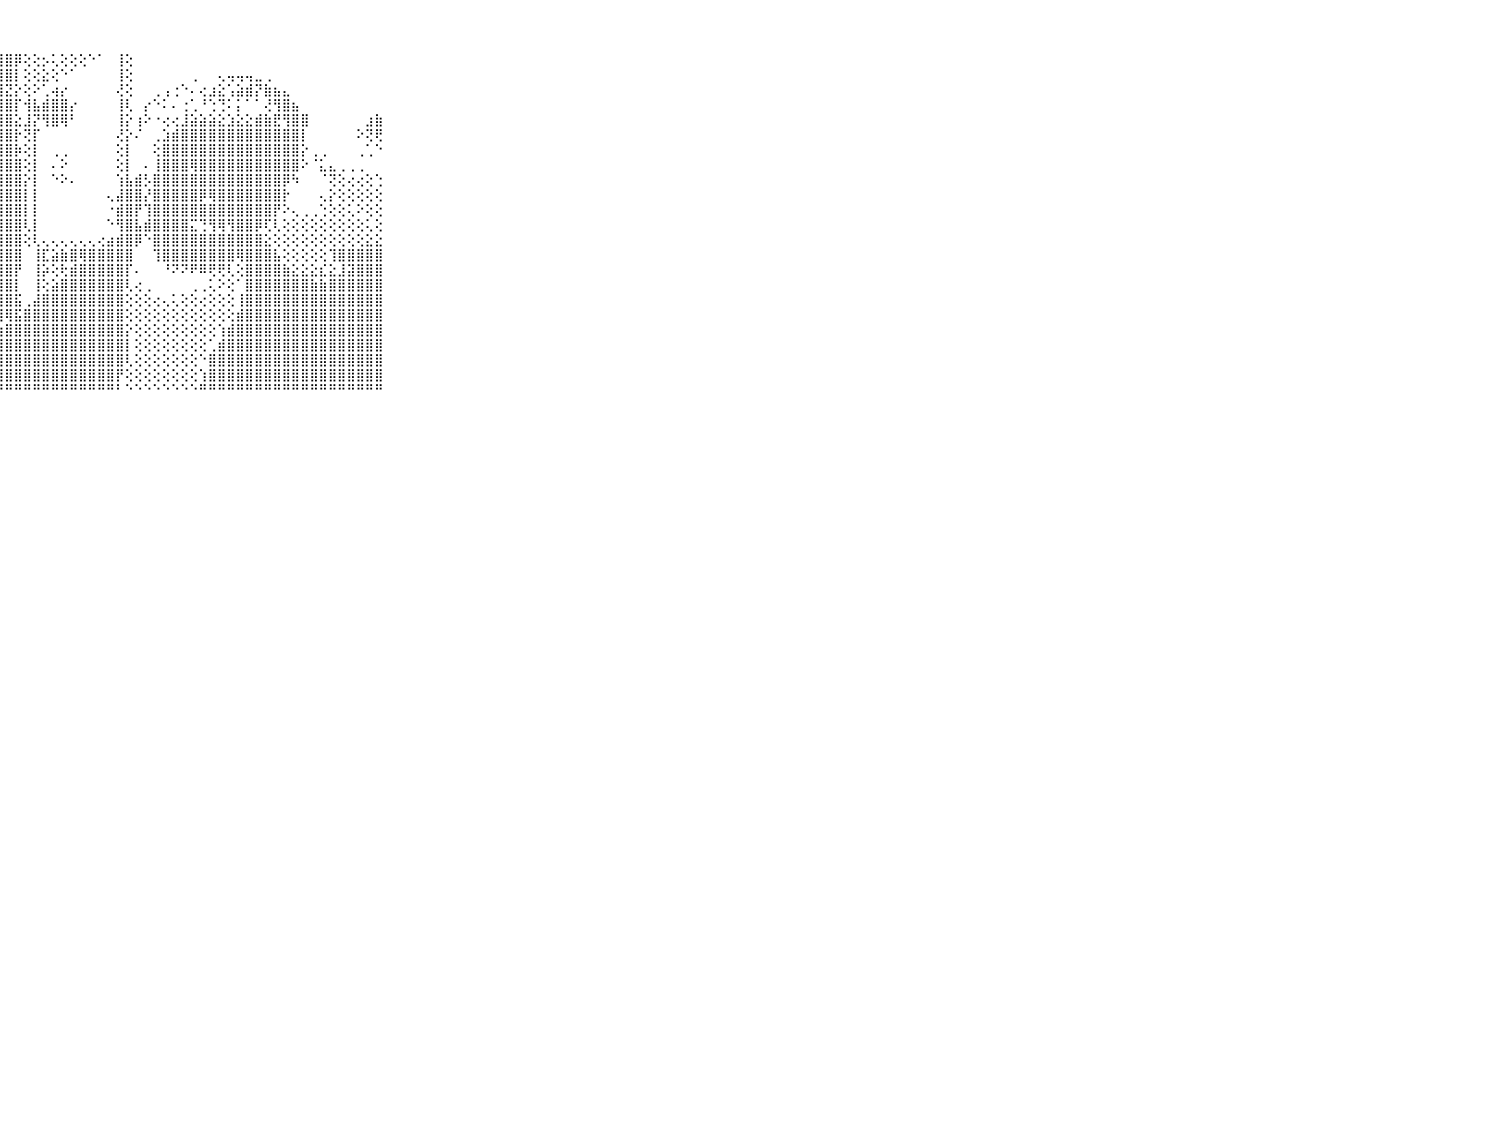

⠀⠀⠀⠀⠀⠀⠀⠀⠀⠀⠀⣿⣵⣪⣽⣳⢕⢕⢕⣵⣧⣿⣿⣿⣿⣿⣿⣿⣿⡿⢕⢕⡢⢅⢕⢕⢕⠑⠁⠀⢸⢕⠀⠀⠀⠀⠀⠀⠀⠀⠀⠀⠀⠀⠀⠀⠀⠀⠀⠀⠀⠀⠀⠀⠀⠀⠀⠀⠀⠀⠀⠀⠀⠀⠀⠀⠀⠀⠀⠀⠀
⠀⠀⠀⠀⠀⠀⠀⠀⠀⠀⠀⣿⣿⣿⣿⣿⣵⣕⣼⣿⣯⣽⣿⣷⣿⣿⣿⣿⣿⡇⢕⢕⣕⢕⠑⠁⠀⠀⠀⠀⢸⢕⠀⠀⠀⠀⠀⠀⢀⠀⠀⢄⢤⢤⢤⣀⢀⠀⠀⠀⠀⠀⠀⠀⠀⠀⠀⠀⠀⠀⠀⠀⠀⠀⠀⠀⠀⠀⠀⠀⠀
⠀⠀⠀⠀⠀⠀⠀⠀⠀⠀⠀⣿⣿⣿⣿⣿⣿⣿⣿⣿⣿⣿⣿⣿⣿⣿⣿⣿⣝⡕⢕⠕⢁⢴⡔⠀⠀⠀⠀⠀⢜⢕⠀⠀⢀⢠⢐⠑⠄⢔⣰⣕⢡⣵⣾⡝⣷⣦⣄⠀⠀⠀⠀⠀⠀⠀⠀⠀⠀⠀⠀⠀⠀⠀⠀⠀⠀⠀⠀⠀⠀
⠀⠀⠀⠀⠀⠀⠀⠀⠀⠀⠀⣿⣿⣿⣿⣿⣿⣿⣿⣷⣽⣿⣿⣿⣿⣿⣿⣿⣿⡏⢺⣧⣾⣿⣿⡔⠀⠀⠀⠀⢸⢇⠀⡔⠑⠅⠄⢐⢁⠘⢑⢙⠅⡅⠁⠁⢜⢻⣿⣦⠀⠀⠀⠀⠀⠀⠀⠀⠀⠀⠀⠀⠀⠀⠀⠀⠀⠀⠀⠀⠀
⠀⠀⠀⠀⠀⠀⠀⠀⠀⠀⠀⣿⣿⣿⣿⣿⢟⠁⠁⠕⠝⣿⣿⣿⣿⣿⣿⣿⣿⣕⣸⡝⢻⣿⢿⠃⠀⠀⠀⠀⢸⡕⢰⠕⠐⢔⢔⣸⣵⣵⣵⣕⣱⣕⣕⣾⣷⣟⢻⣿⣿⠀⠀⠀⠀⠀⠀⣰⣷⠀⠀⠀⠀⠀⠀⠀⠀⠀⠀⠀⠀
⠀⠀⠀⠀⠀⠀⠀⠀⠀⠀⠀⣿⣿⣿⣿⡏⠀⠄⠀⠀⠀⠜⣿⣿⣿⣿⣿⣿⣿⡗⢝⡏⠀⠀⠀⠀⠀⠀⠀⠀⢜⡕⠌⠀⢀⣱⣾⣿⣿⣿⣿⣿⣿⣿⣿⣿⣿⣿⣿⣿⡇⠀⠀⠀⠀⠀⠕⢝⢟⠀⠀⠀⠀⠀⠀⠀⠀⠀⠀⠀⠀
⠀⠀⠀⠀⠀⠀⠀⠀⠀⠀⠀⣿⣿⣿⣿⣧⢀⠀⠀⠀⠀⠀⢹⣿⣿⣿⣿⣿⣿⡷⢕⡇⠀⢀⢀⠀⠀⠀⠀⠀⢕⡇⠀⠀⢕⣿⣿⣿⣿⣿⣿⣿⣿⣿⣿⣿⣿⣿⣿⣿⡕⢀⢀⠀⠀⠀⢀⢁⠑⠀⠀⠀⠀⠀⠀⠀⠀⠀⠀⠀⠀
⠀⠀⠀⠀⠀⠀⠀⠀⠀⠀⠀⣿⣿⣿⣿⣿⣇⢀⠀⠀⠀⠀⠅⣿⣿⣿⣿⣿⣿⣿⢕⡇⠀⠄⠕⠀⠀⠀⠀⠀⢕⡇⠀⠄⢸⣿⣿⣿⢿⣿⣿⣿⣿⣿⣿⣿⣿⣿⣿⣿⠕⠈⣅⣄⢀⢀⢀⠀⠀⠀⠀⠀⠀⠀⠀⠀⠀⠀⠀⠀⠀
⠀⠀⠀⠀⠀⠀⠀⠀⠀⠀⠀⣿⣿⣿⣿⣿⣿⢔⠀⠀⠀⠀⠀⢿⣿⣿⣿⣿⣿⣿⡕⡇⠀⠑⠕⠄⠀⠀⠀⠀⢱⣧⣾⡣⣿⣿⣿⣿⣿⣿⣿⣿⣿⣿⣿⣿⣿⣿⡿⠳⠀⠀⠈⢝⢕⢔⢔⢕⢑⠀⠀⠀⠀⠀⠀⠀⠀⠀⠀⠀⠀
⠀⠀⠀⠀⠀⠀⠀⠀⠀⠀⠀⣿⣿⣿⣿⣿⣿⠕⠀⠀⠀⠀⠀⢸⣿⣿⣿⣿⣿⣿⡇⡇⠀⠀⠀⠀⠀⠀⠀⢄⣼⣿⣿⡜⣿⣿⣿⣿⣿⡿⢿⣿⣿⣿⣿⣿⣿⣿⡗⠀⠀⠀⢄⡕⢕⢕⢕⢕⢕⠀⠀⠀⠀⠀⠀⠀⠀⠀⠀⠀⠀
⠀⠀⠀⠀⠀⠀⠀⠀⠀⠀⠀⣿⣿⣿⣿⣿⣿⠔⠀⠀⠀⠀⠀⢸⣿⣿⣿⣿⣿⣿⡇⡇⠀⠀⠀⠀⠀⠀⠀⠐⣾⣿⡟⢹⣿⣿⣿⣿⣿⣿⣿⣿⣿⣿⣿⣿⣿⡟⠕⢄⢀⢀⢑⢕⢕⢅⠕⢕⢕⠀⠀⠀⠀⠀⠀⠀⠀⠀⠀⠀⠀
⠀⠀⠀⠀⠀⠀⠀⠀⠀⠀⠀⣿⣿⣿⣿⣿⣿⠐⠀⠀⠀⠀⠀⢸⣿⣿⣿⣿⣿⣿⢇⡇⠀⠀⠀⠀⠀⠀⠀⠑⢻⣿⣧⣾⣿⣿⣿⣿⣍⢙⢻⢿⢻⣿⣿⡿⢏⢇⢕⢕⢕⢕⢕⢕⢕⢕⢕⢅⢕⠀⠀⠀⠀⠀⠀⠀⠀⠀⠀⠀⠀
⠀⠀⠀⠀⠀⠀⠀⠀⠀⠀⠀⣿⣿⣿⣿⣿⠟⠀⠀⠀⠀⠀⠀⢸⣿⣿⣿⣿⣿⣿⢕⢇⢄⢄⢄⢄⢄⢄⢔⣴⣾⣿⡿⠑⣿⣿⣿⣿⣿⣿⣿⣿⣿⣿⣿⣿⣕⢕⢕⢕⢕⢕⢕⢕⢕⢕⢕⣕⣕⠀⠀⠀⠀⠀⠀⠀⠀⠀⠀⠀⠀
⠀⠀⠀⠀⠀⠀⠀⠀⠀⠀⠀⣿⣿⣿⣿⣿⢕⢀⠀⠀⠀⠀⠀⢸⣿⣿⣿⣿⣿⣿⠀⢸⣏⣵⣷⣿⢿⣿⣿⣿⣿⣿⠀⠀⢹⣿⣿⣿⣿⣿⣿⣿⣿⢿⣿⣿⣿⣧⢕⢕⢕⢕⢕⢹⣿⣿⣿⣿⣿⠀⠀⠀⠀⠀⠀⠀⠀⠀⠀⠀⠀
⠀⠀⠀⠀⠀⠀⠀⠀⠀⠀⠀⣿⣿⣿⣿⣿⢕⢄⠀⠀⠀⠄⠀⢸⣿⣿⣿⣿⣿⡟⠀⢸⡵⢕⢗⣾⣿⣿⣿⣿⣿⡏⠄⠀⠀⠘⠝⠝⠟⠿⢟⢟⢇⢕⣿⣿⣿⣿⣷⣕⣕⣕⣎⣕⣸⣽⣿⣿⣿⠀⠀⠀⠀⠀⠀⠀⠀⠀⠀⠀⠀
⠀⠀⠀⠀⠀⠀⠀⠀⠀⠀⠀⣿⣿⣿⣿⣿⢕⢕⢔⢔⢐⢔⢔⢸⣿⣿⣿⣾⣿⡇⠀⢸⢕⣵⣿⣿⣿⣿⣿⣿⣿⢇⢔⢀⠀⠀⠀⠀⢀⢀⢅⠕⢕⠁⣿⣿⣿⣿⣿⣿⣿⣷⣷⣿⣿⣿⣿⣿⣿⠀⠀⠀⠀⠀⠀⠀⠀⠀⠀⠀⠀
⠀⠀⠀⠀⠀⠀⠀⠀⠀⠀⠀⣿⣿⣿⣿⣿⢕⢕⢕⢕⢕⢕⢕⢸⣿⣿⣿⣿⣿⣯⢀⣼⣿⣿⣿⣿⣿⣿⣿⣿⣿⢕⢕⢕⢔⢄⢅⢕⢕⢔⢕⢕⢕⢸⣿⣿⣿⣿⣿⣿⣿⣿⣿⣿⣿⣿⣿⣿⣿⠀⠀⠀⠀⠀⠀⠀⠀⠀⠀⠀⠀
⠀⠀⠀⠀⠀⠀⠀⠀⠀⠀⠀⣿⣿⣿⣿⡿⢕⢕⢕⢕⢕⢕⢕⢸⣿⣿⣿⢿⢿⣯⣿⣿⣿⣿⣿⣿⣿⣿⣿⣿⣿⢕⢕⢕⢕⢕⢕⢕⢕⢕⢕⢕⢕⣾⣿⣿⣿⣿⣿⣿⣿⣿⣿⣿⣿⣿⣿⣿⣿⠀⠀⠀⠀⠀⠀⠀⠀⠀⠀⠀⠀
⠀⠀⠀⠀⠀⠀⠀⠀⠀⠀⠀⣿⣿⣿⣿⢗⢗⢇⢕⣕⢕⠕⢜⢟⢏⢕⢕⢱⣿⣿⣿⣿⣿⣿⣿⣿⣿⣿⣿⣿⣿⡕⢕⢕⢕⢕⢕⢕⢕⢕⢕⢱⣾⣿⣿⣿⣿⣿⣿⣿⣿⣿⣿⣿⣿⣿⣿⣿⣿⠀⠀⠀⠀⠀⠀⠀⠀⠀⠀⠀⠀
⠀⠀⠀⠀⠀⠀⠀⠀⠀⠀⠀⣿⣿⣿⣿⢾⢗⢫⢝⢕⢕⢕⢕⢕⢕⢕⢕⢸⣿⣿⣿⣿⣿⣿⣿⣿⣿⣿⣿⣿⣿⡇⢕⢕⢕⢕⢕⢕⢕⢕⢁⣾⣿⣿⣿⣿⣿⣿⣿⣿⣿⣿⣿⣿⣿⣿⣿⣿⣿⠀⠀⠀⠀⠀⠀⠀⠀⠀⠀⠀⠀
⠀⠀⠀⠀⠀⠀⠀⠀⠀⠀⠀⣿⣿⡿⢇⢕⢕⢕⣕⢕⢕⢕⢕⣕⣱⣵⣷⣿⣿⣿⣿⣿⣿⣿⣿⣿⣿⣿⣿⣿⣿⢇⢕⢕⢕⢕⢕⢕⢕⠑⣿⣿⣿⣿⣿⣿⣿⣿⣿⣿⣿⣿⣿⣿⣿⣿⣿⣿⣿⠀⠀⠀⠀⠀⠀⠀⠀⠀⠀⠀⠀
⠀⠀⠀⠀⠀⠀⠀⠀⠀⠀⠀⠋⢝⢅⢕⢕⢜⢝⢕⣕⣿⣿⣿⣿⣿⣿⣿⣿⣿⣿⣿⣿⣿⣿⣿⣿⣿⣿⣿⣿⡟⢕⢕⢕⢕⢕⢕⢕⢕⢱⣿⣿⣿⣿⣿⣿⣿⣿⣿⣿⣿⣿⣿⣿⣿⣿⣿⣿⣿⠀⠀⠀⠀⠀⠀⠀⠀⠀⠀⠀⠀
⠀⠀⠀⠀⠀⠀⠀⠀⠀⠀⠀⠑⠑⠑⠑⠑⠑⠑⠑⠑⠑⠑⠘⠛⠛⠛⠛⠛⠛⠛⠛⠛⠛⠛⠛⠛⠛⠛⠛⠛⠃⠑⠑⠑⠑⠑⠑⠑⠑⠛⠛⠛⠛⠛⠛⠛⠛⠛⠛⠛⠛⠛⠛⠛⠛⠛⠛⠛⠛⠀⠀⠀⠀⠀⠀⠀⠀⠀⠀⠀⠀